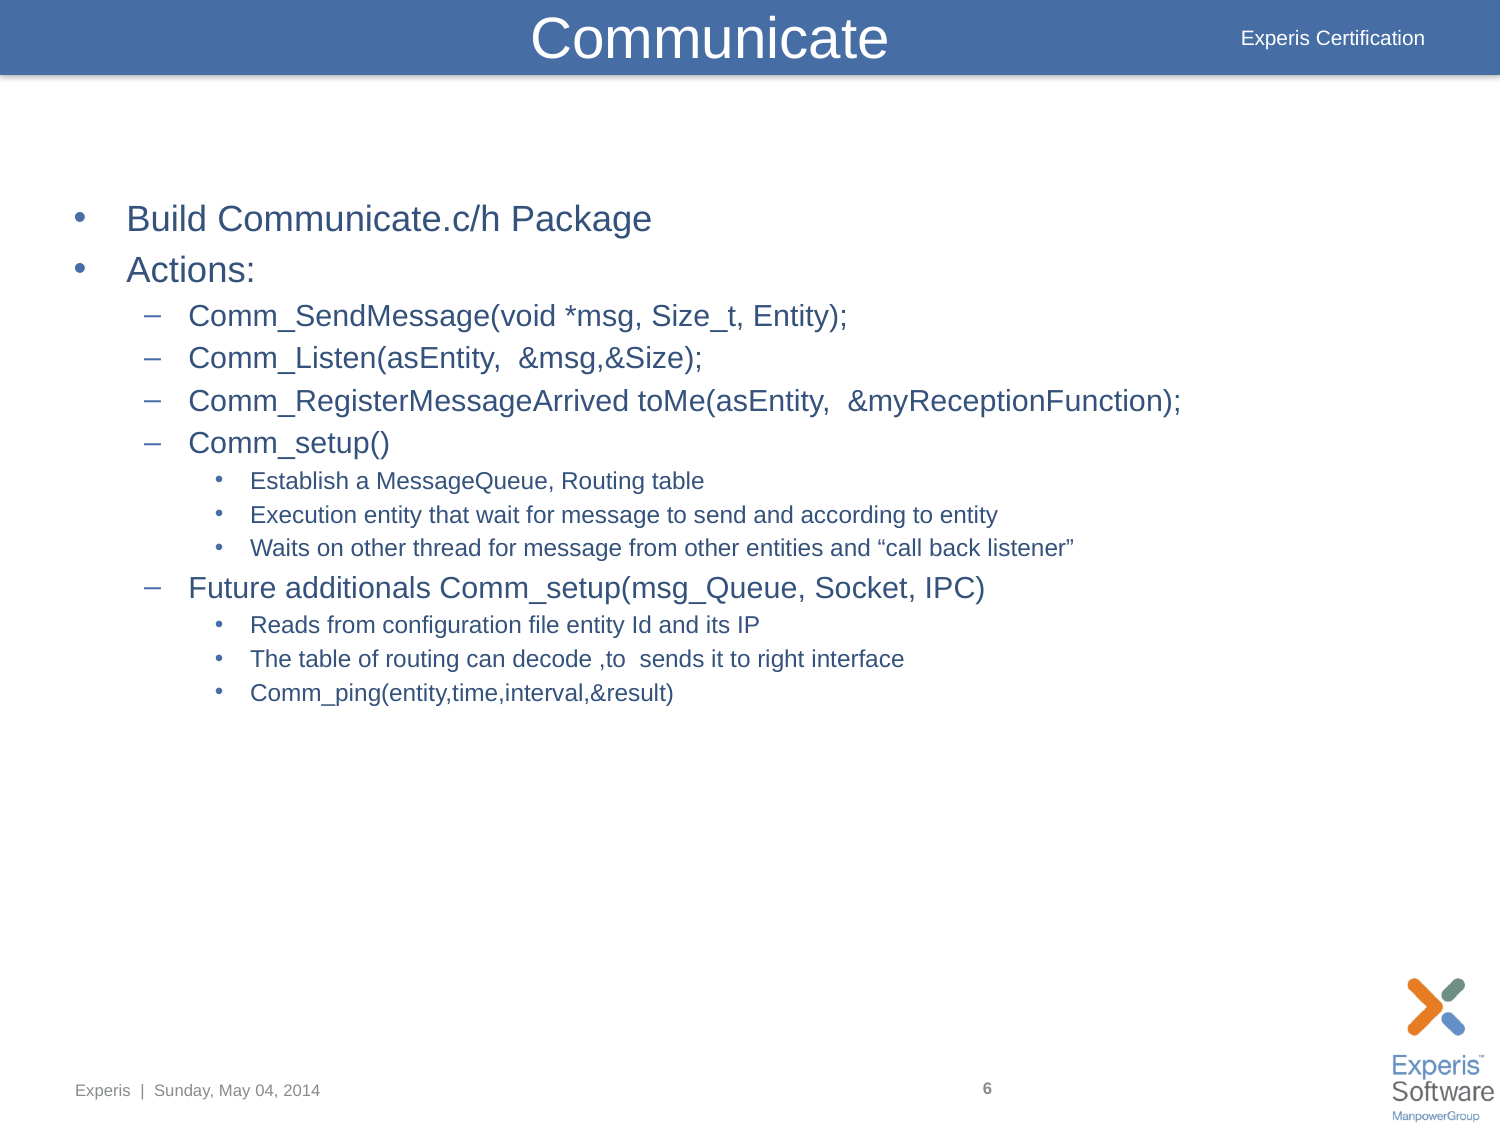

# Communicate
Build Communicate.c/h Package
Actions:
Comm_SendMessage(void *msg, Size_t, Entity);
Comm_Listen(asEntity,  &msg,&Size);
Comm_RegisterMessageArrived toMe(asEntity,  &myReceptionFunction);
Comm_setup()
Establish a MessageQueue, Routing table
Execution entity that wait for message to send and according to entity
Waits on other thread for message from other entities and “call back listener”
Future additionals Comm_setup(msg_Queue, Socket, IPC)
Reads from configuration file entity Id and its IP
The table of routing can decode ,to  sends it to right interface
Comm_ping(entity,time,interval,&result)